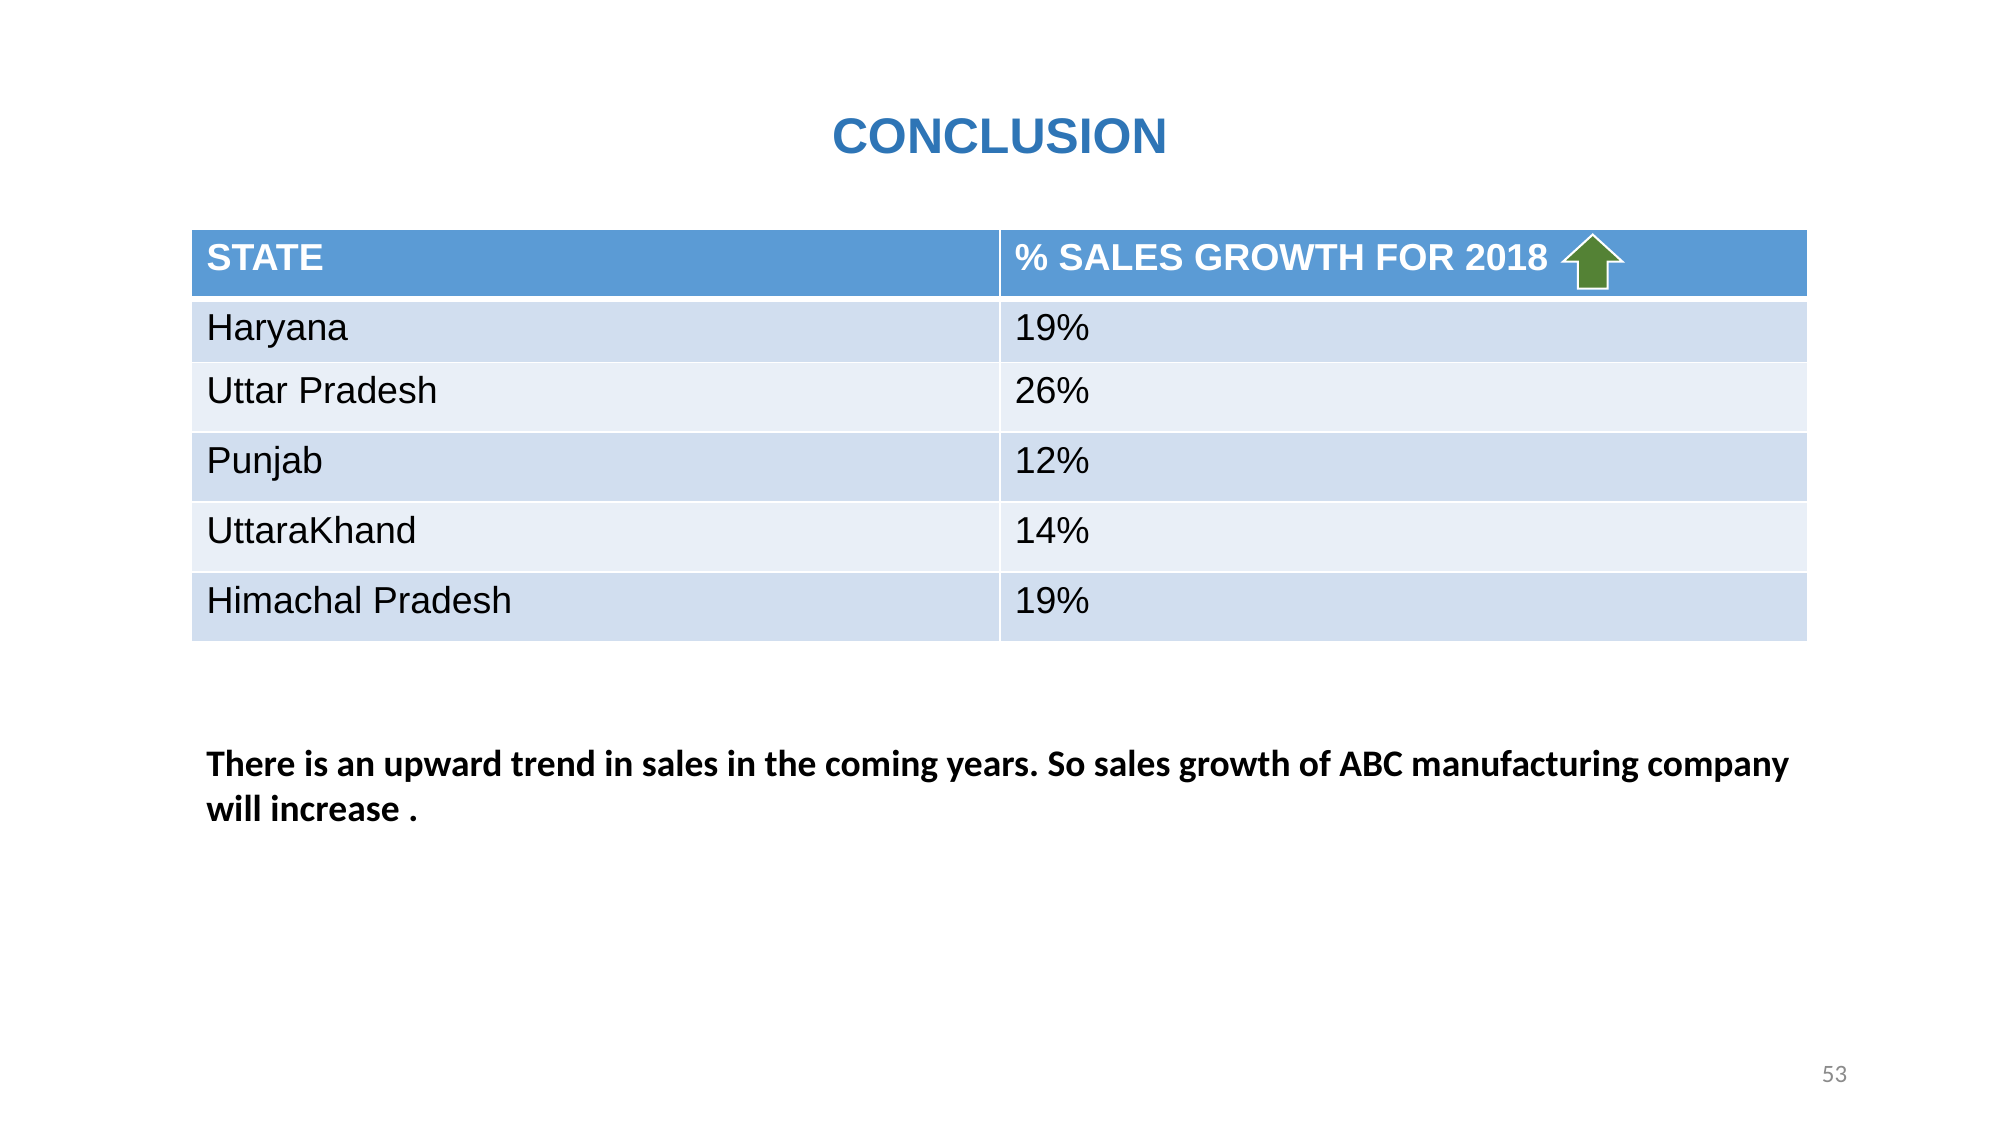

CONCLUSION
| STATE | % SALES GROWTH FOR 2018 |
| --- | --- |
| Haryana | 19% |
| Uttar Pradesh | 26% |
| Punjab | 12% |
| UttaraKhand | 14% |
| Himachal Pradesh | 19% |

There is an upward trend in sales in the coming years. So sales growth of ABC manufacturing company will increase .

53